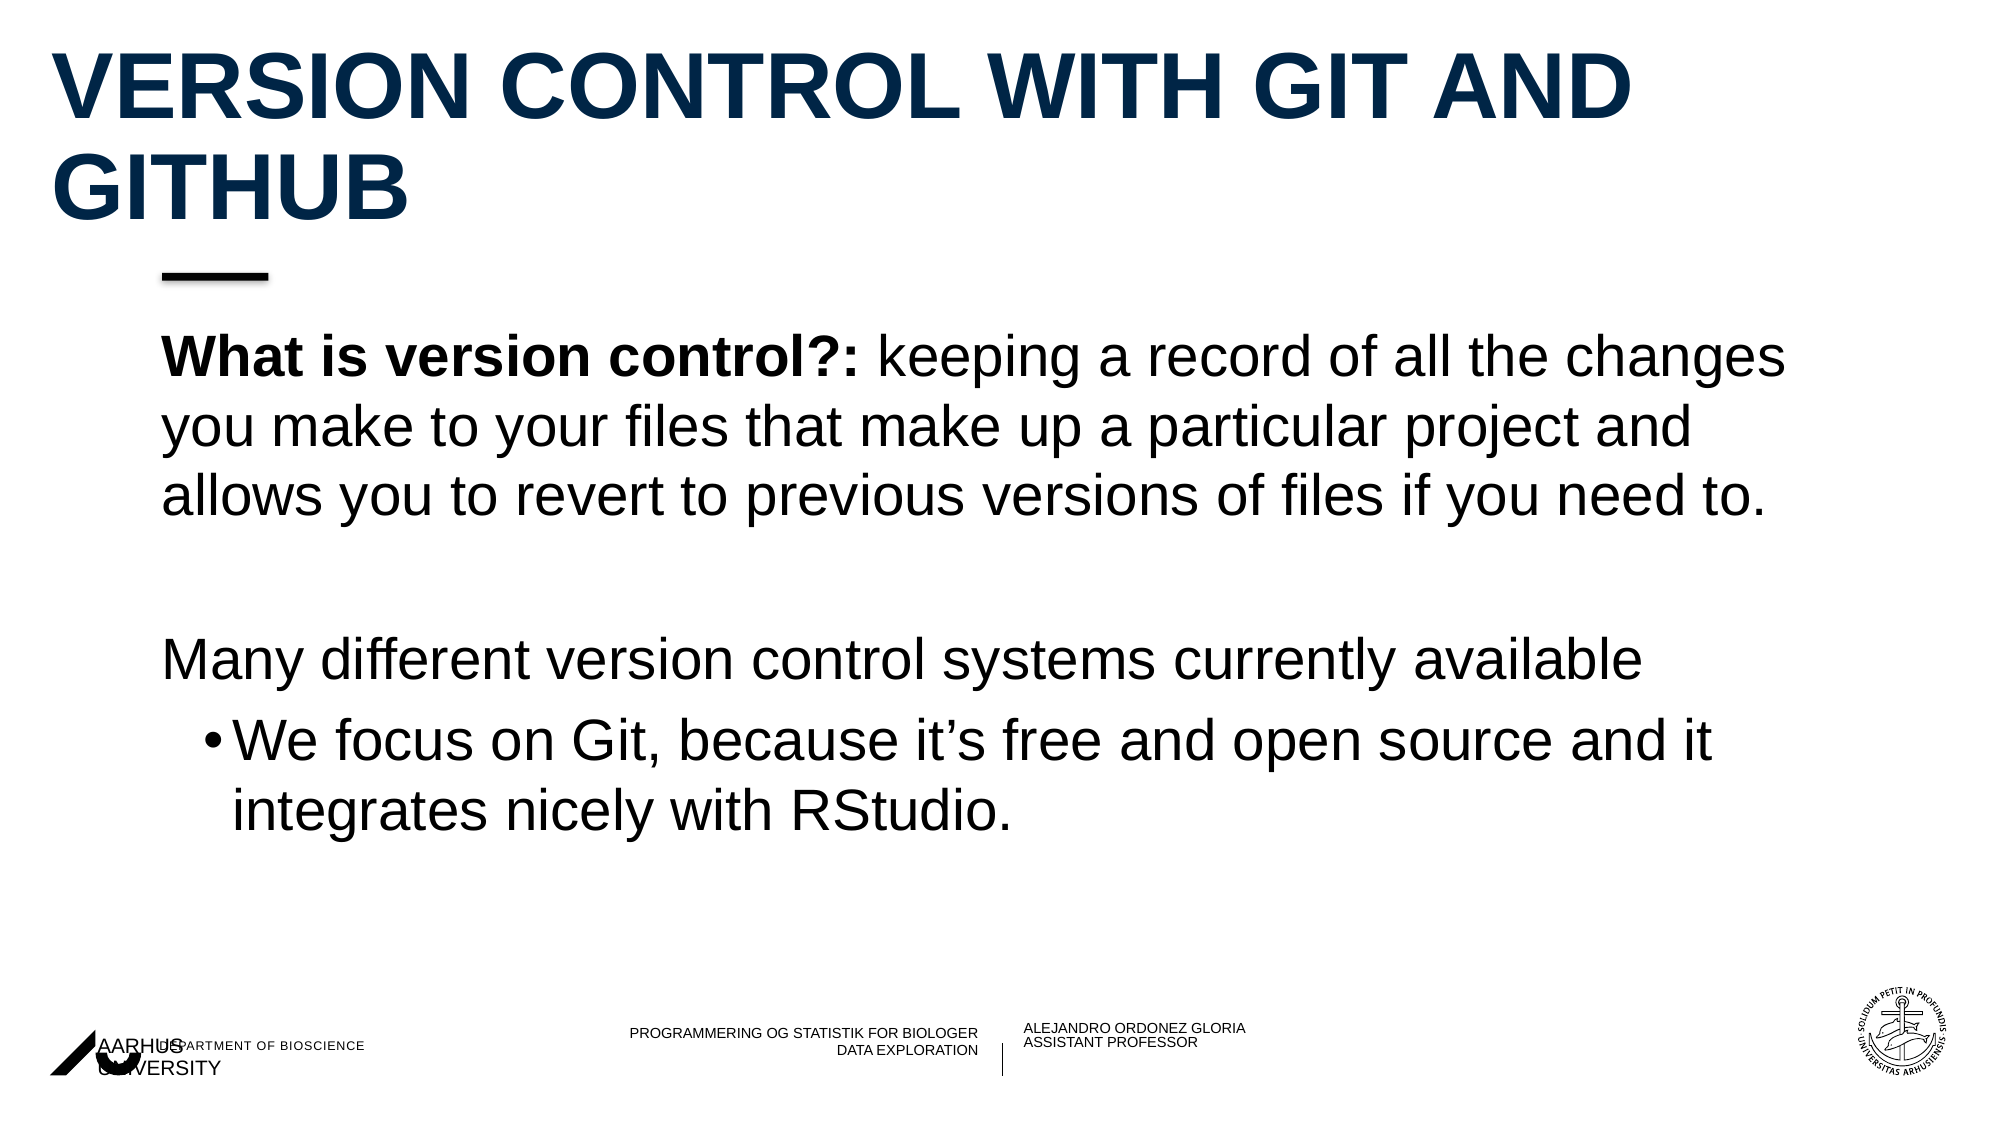

# Version control with Git and GitHub
What is version control?: keeping a record of all the changes you make to your files that make up a particular project and allows you to revert to previous versions of files if you need to.

Many different version control systems currently available
We focus on Git, because it’s free and open source and it integrates nicely with RStudio.
04/03/202327/08/2018